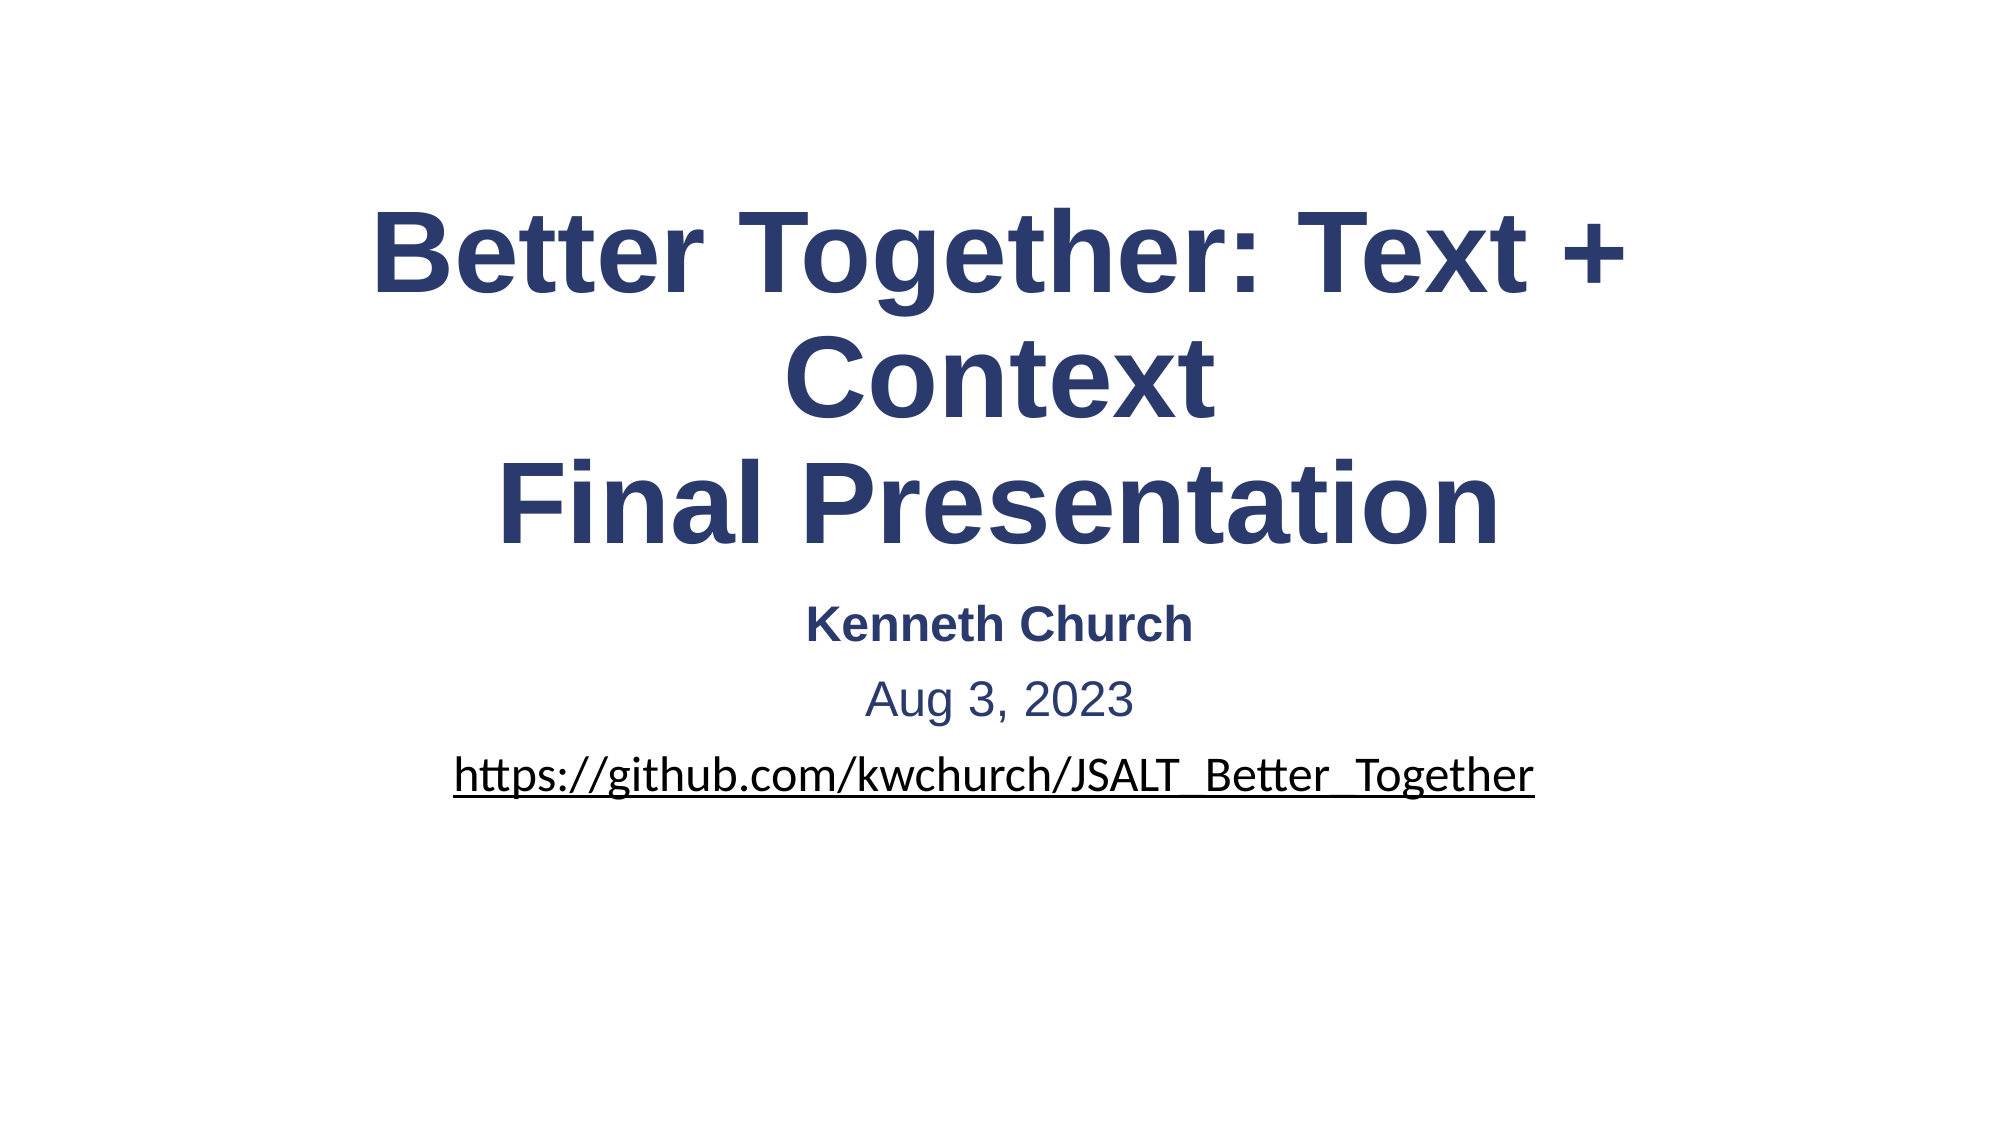

# Better Together: Text + Context Final Presentation
Kenneth Church
Aug 3, 2023
https://github.com/kwchurch/JSALT_Better_Together